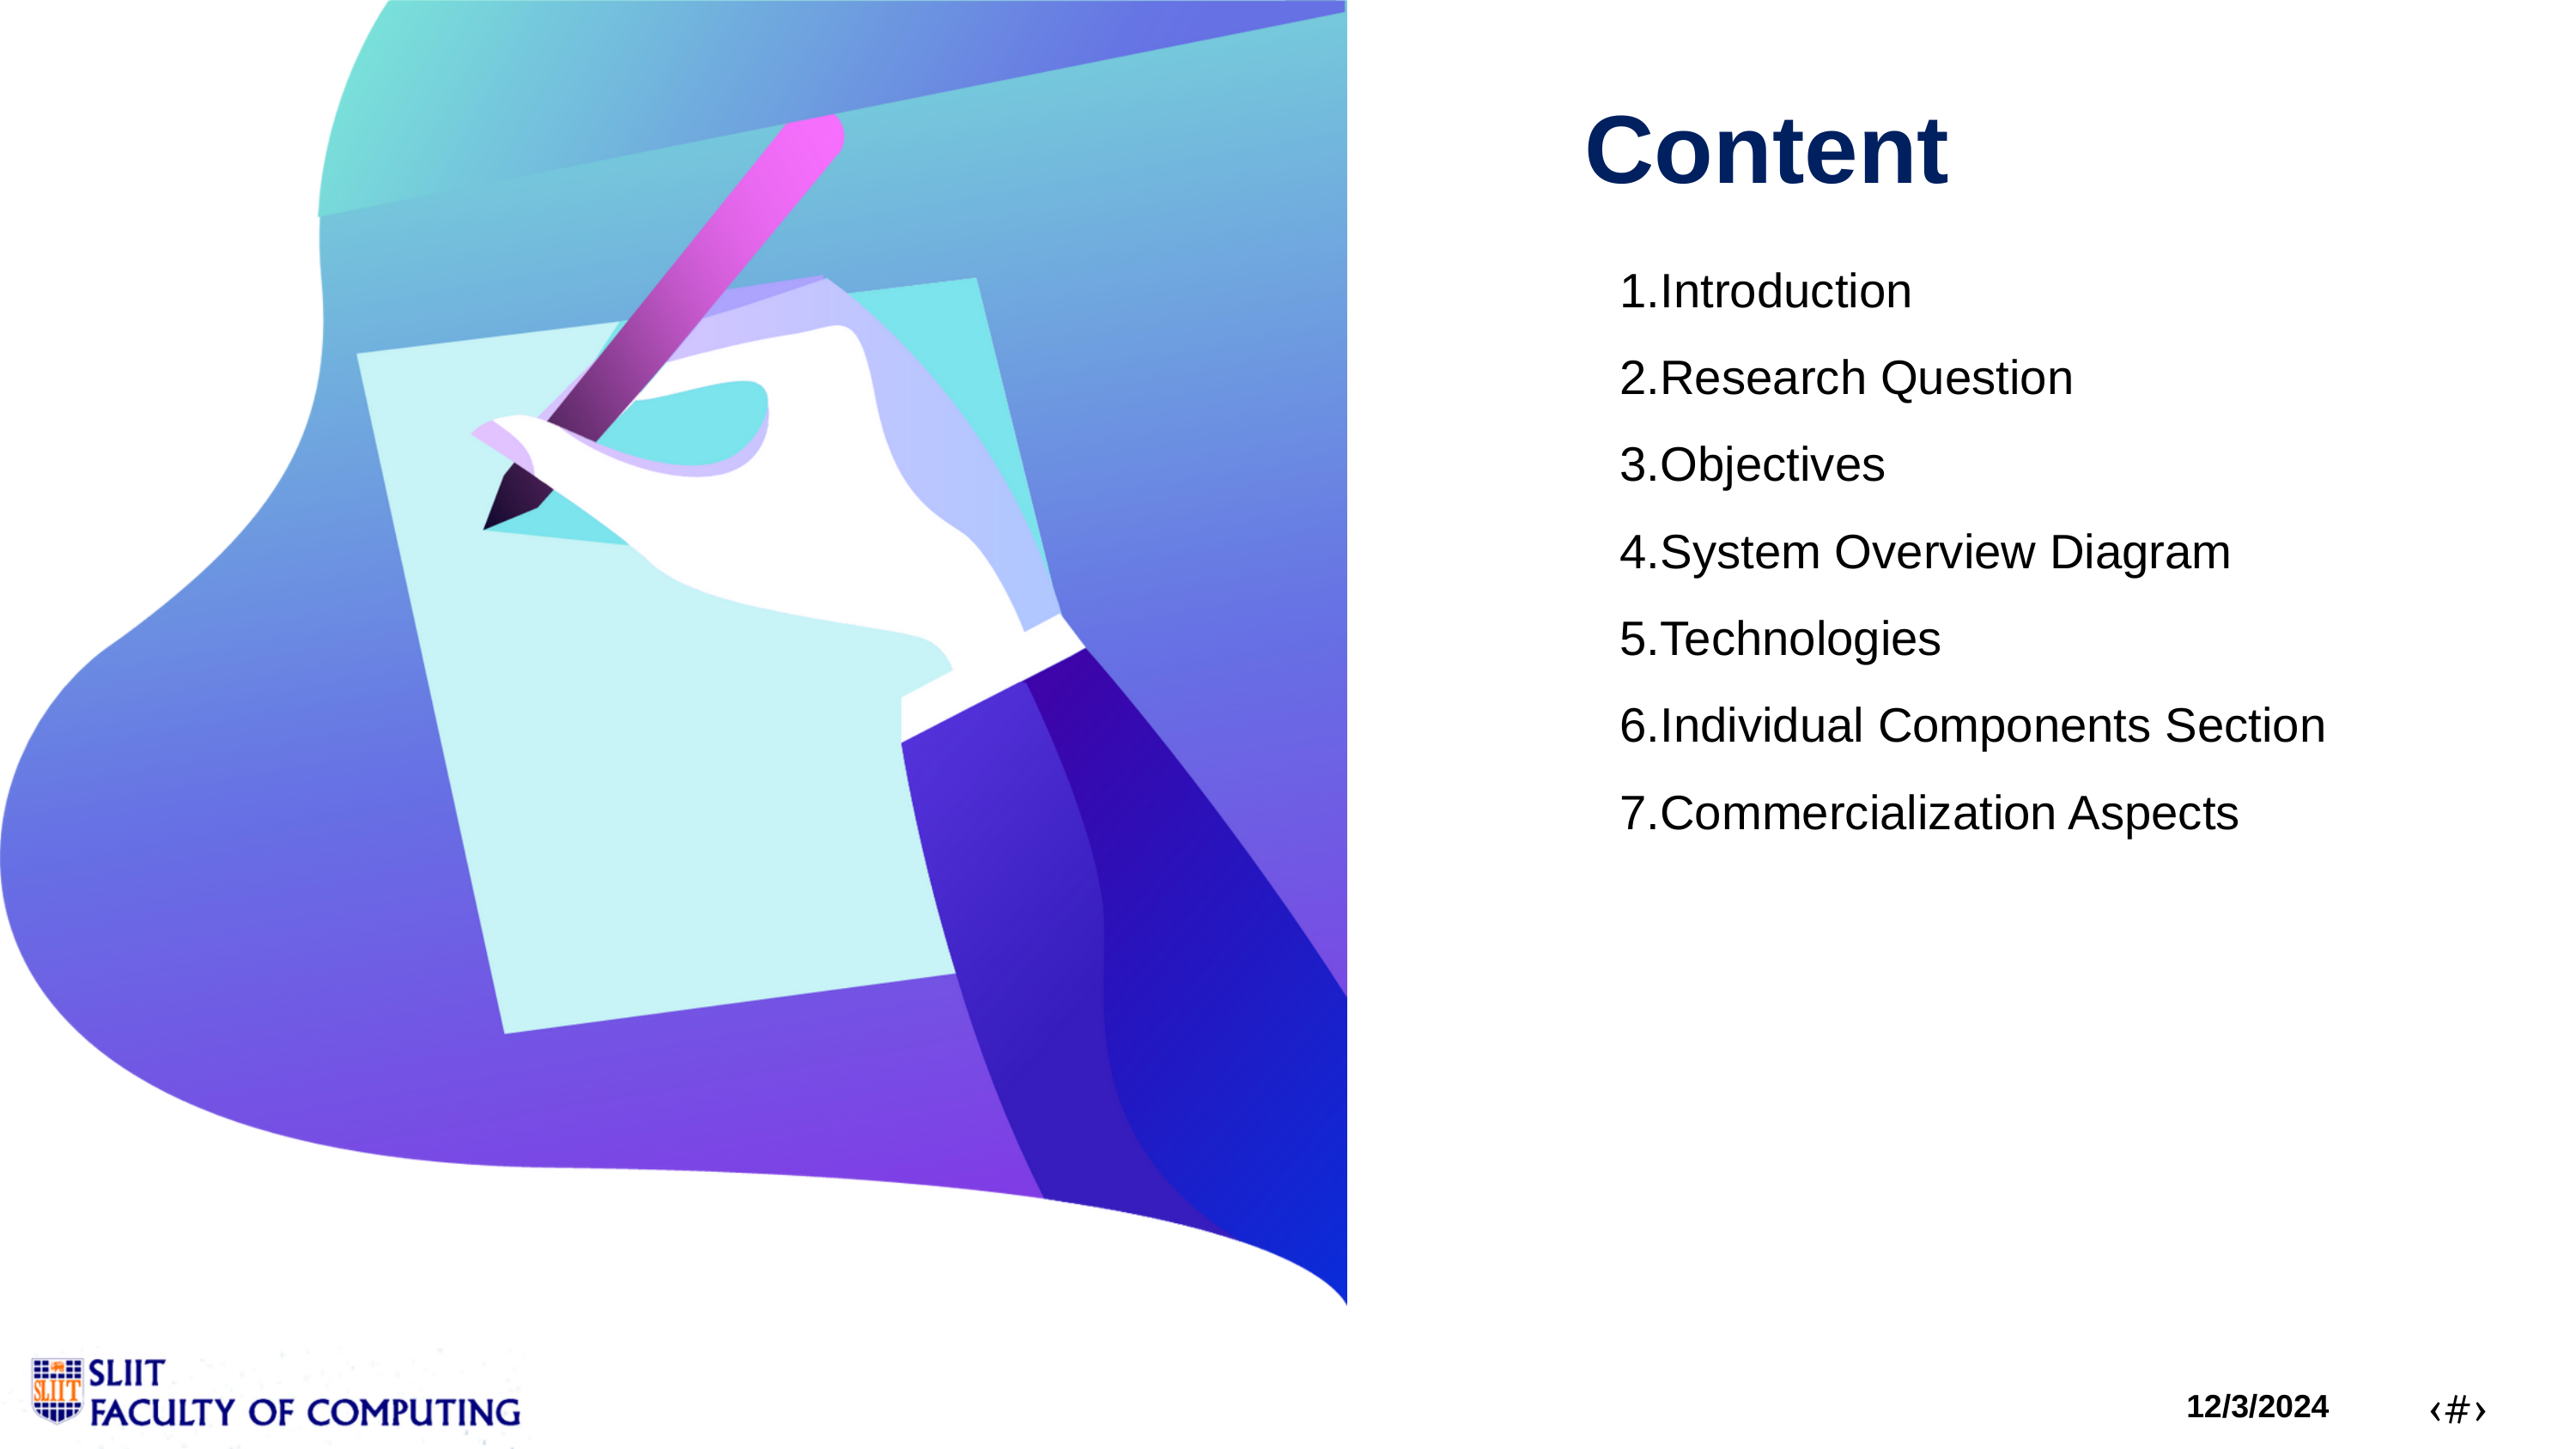

Content
Introduction
Research Question
Objectives
System Overview Diagram
Technologies
Individual Components Section
Commercialization Aspects

‹#›
12/3/2024